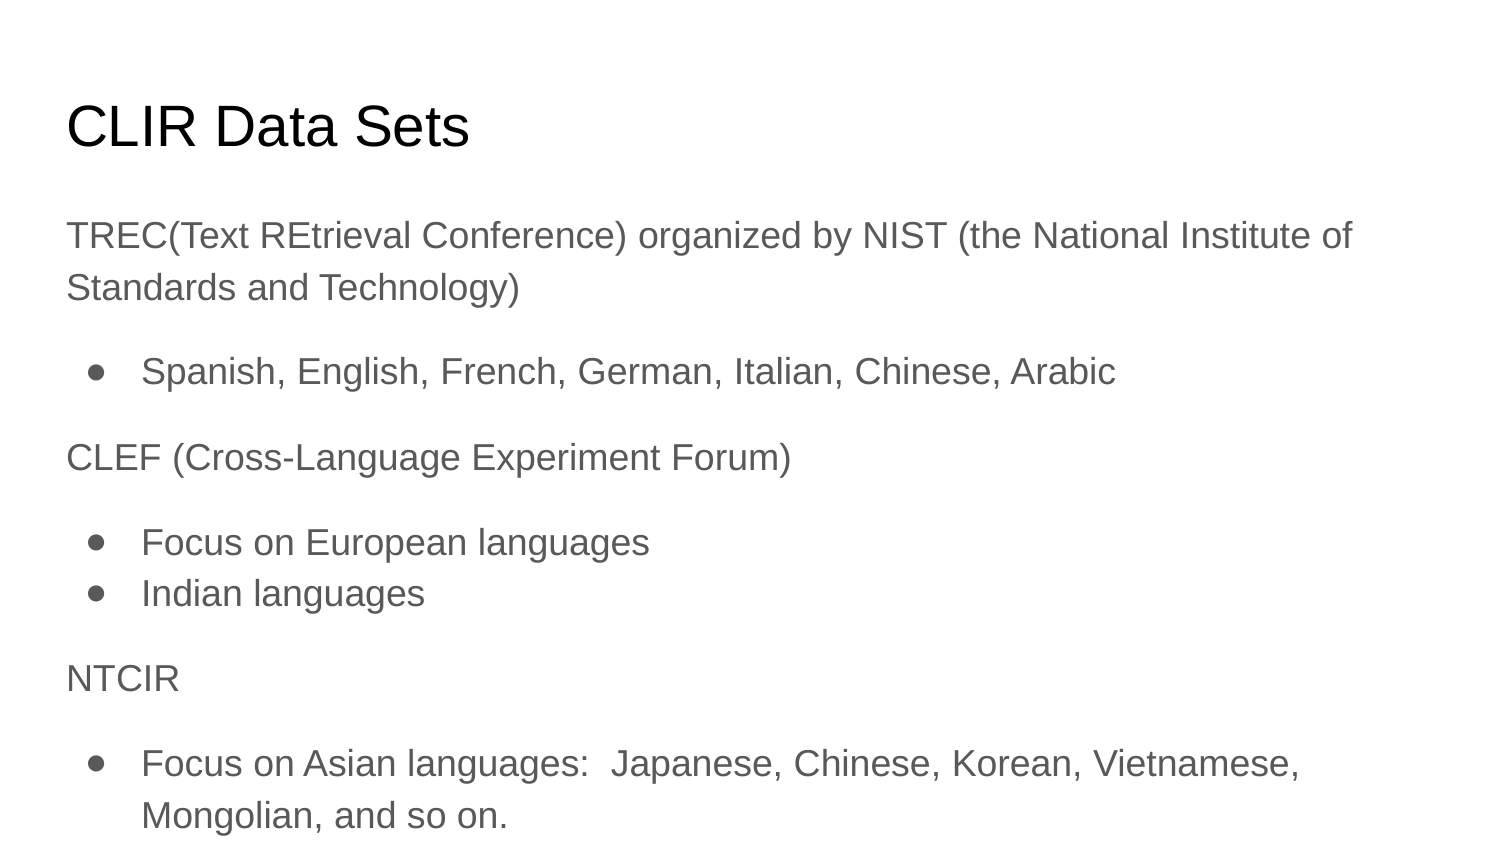

# CLIR Data Sets
TREC(Text REtrieval Conference) organized by NIST (the National Institute of Standards and Technology)
Spanish, English, French, German, Italian, Chinese, Arabic
CLEF (Cross-Language Experiment Forum)
Focus on European languages
Indian languages
NTCIR
Focus on Asian languages:  Japanese, Chinese, Korean, Vietnamese, Mongolian, and so on.